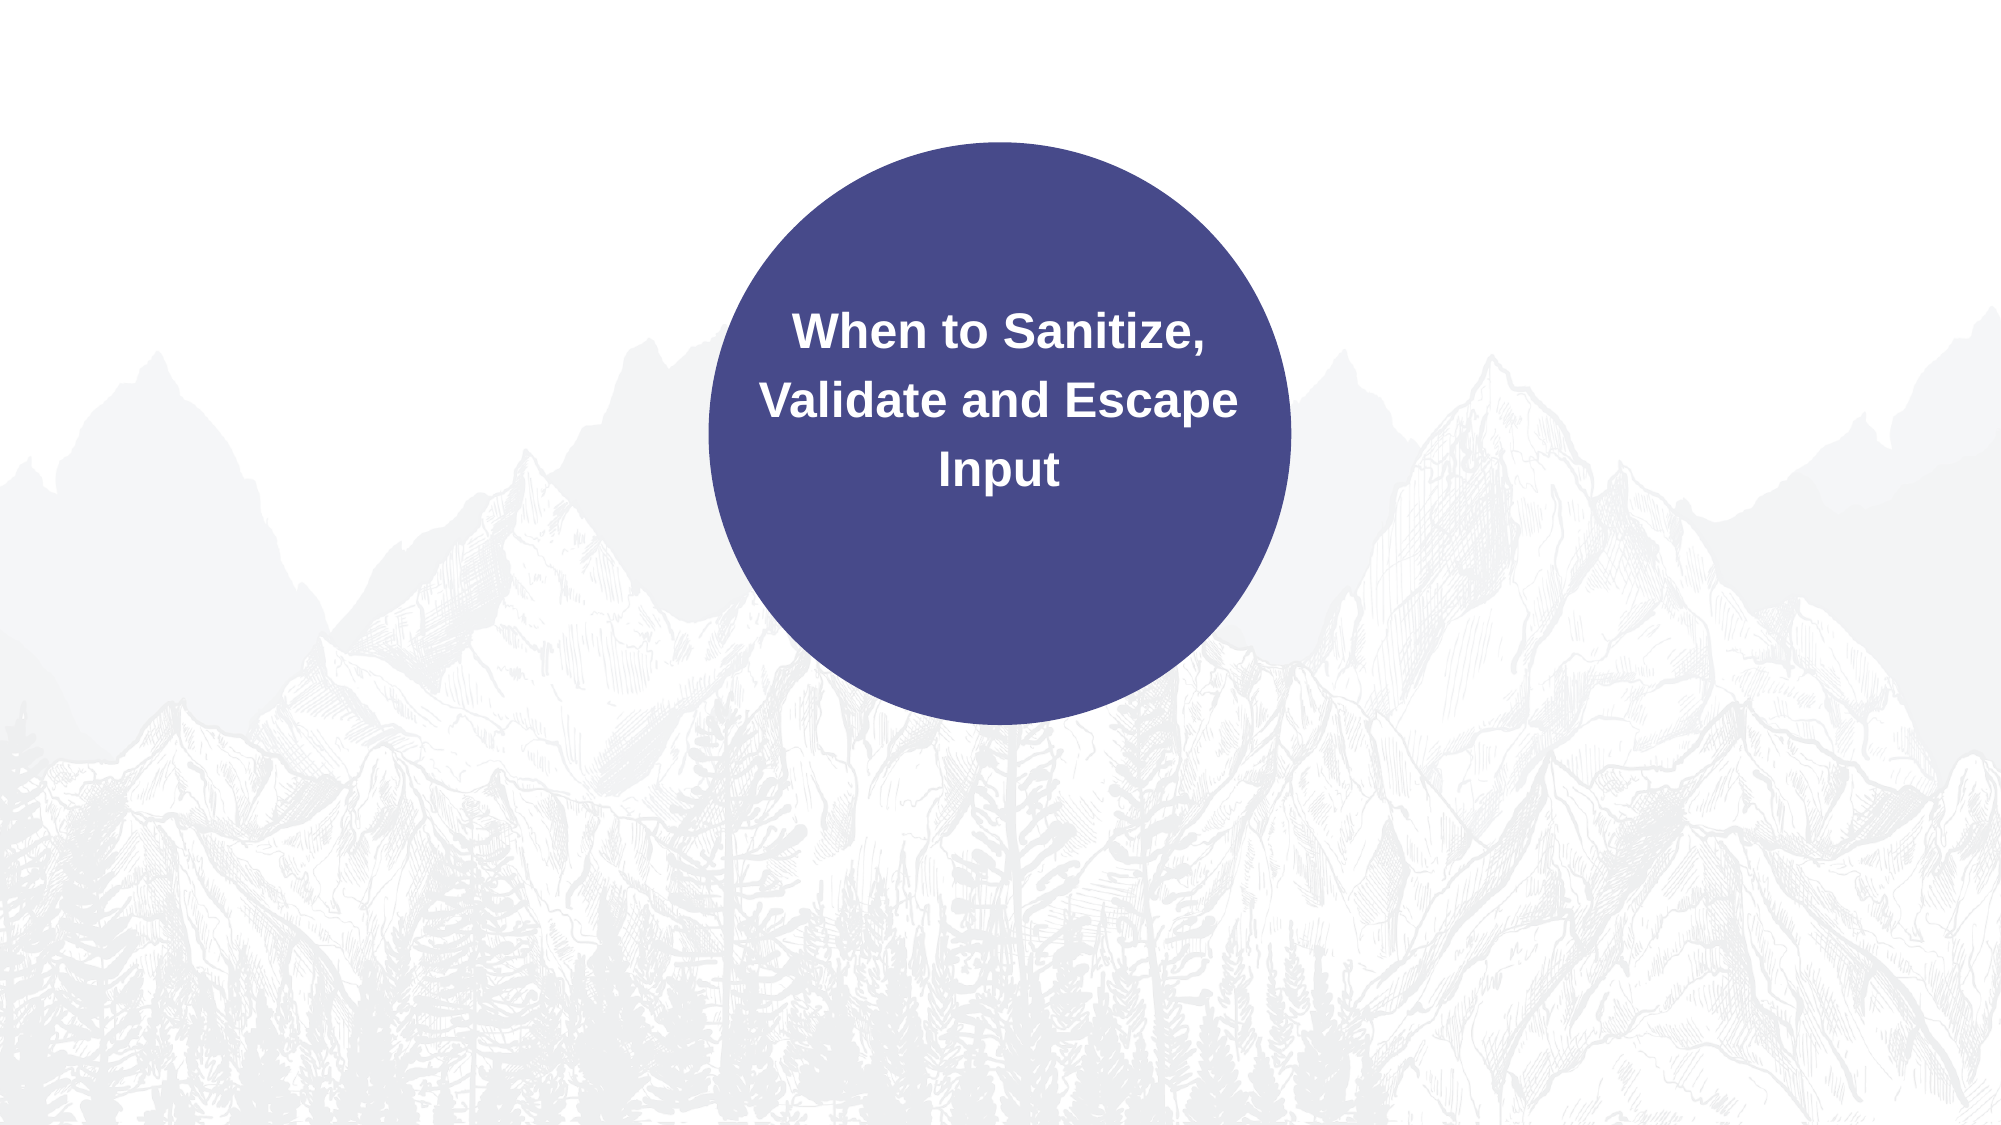

When to Sanitize, Validate and Escape Input